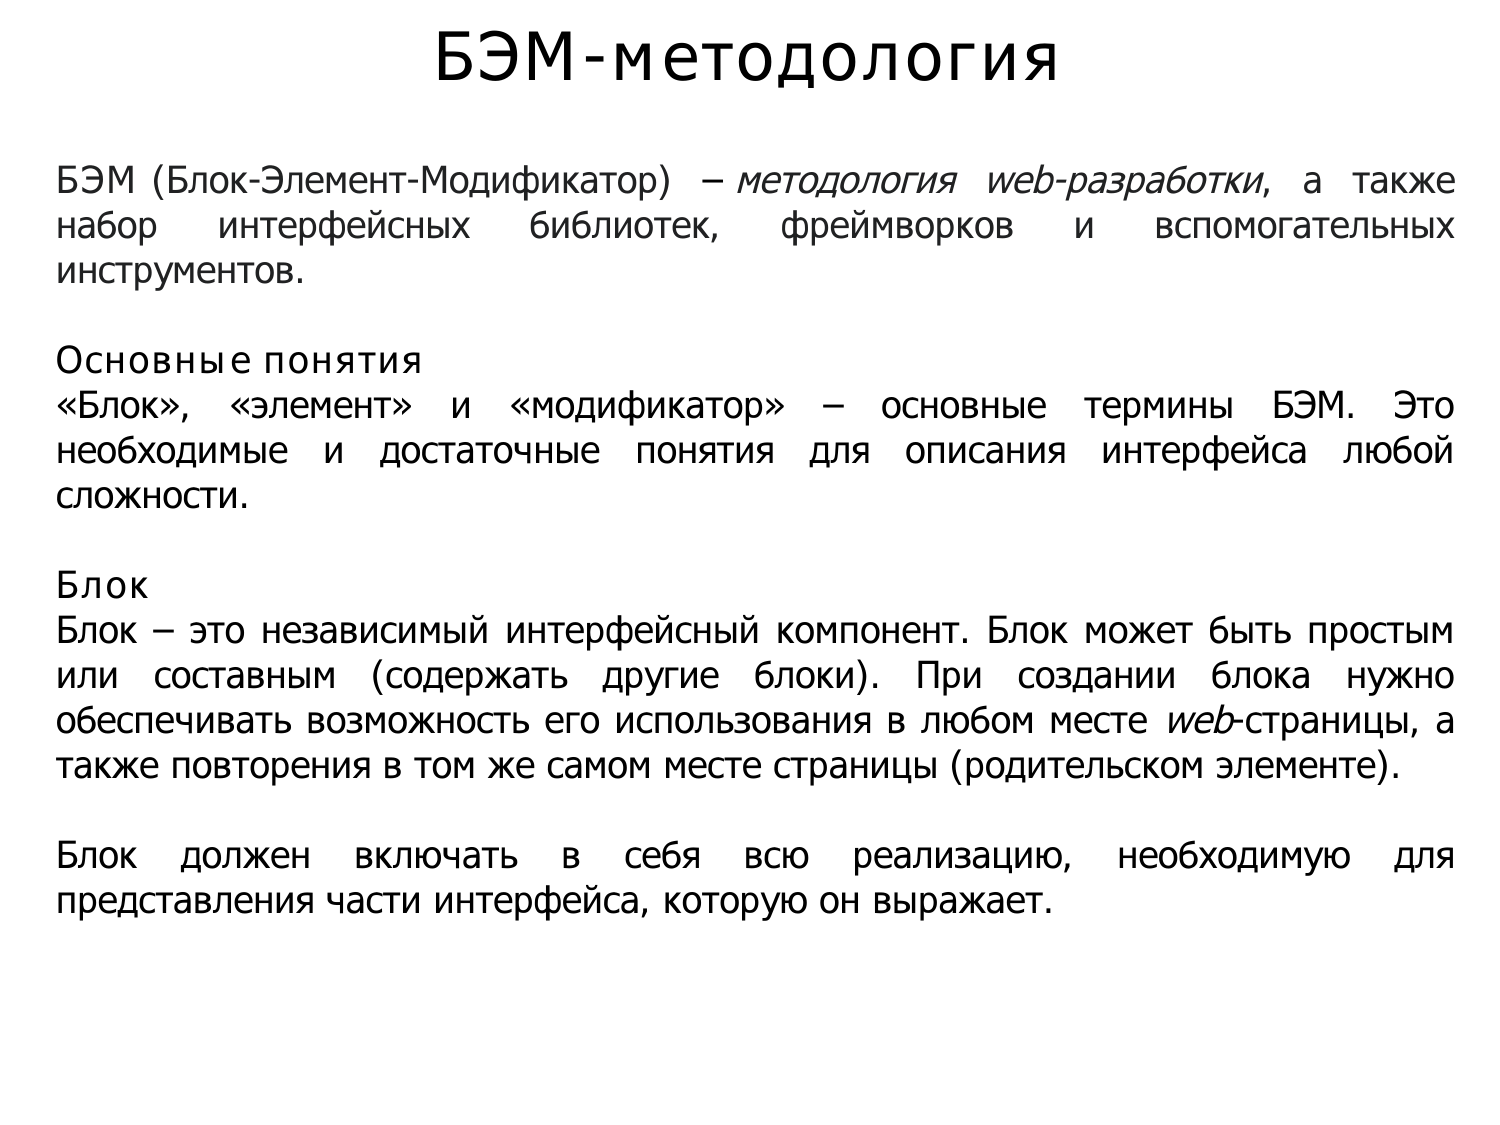

БЭМ-методология
БЭМ (Блок-Элемент-Модификатор) – методология web-разработки, а также набор интерфейсных библиотек, фреймворков и вспомогательных инструментов.

Основные понятия
«Блок», «элемент» и «модификатор» – основные термины БЭМ. Это необходимые и достаточные понятия для описания интерфейса любой сложности.

Блок
Блок – это независимый интерфейсный компонент. Блок может быть простым или составным (содержать другие блоки). При создании блока нужно обеспечивать возможность его использования в любом месте web-страницы, а также повторения в том же самом месте страницы (родительском элементе).

Блок должен включать в себя всю реализацию, необходимую для представления части интерфейса, которую он выражает.